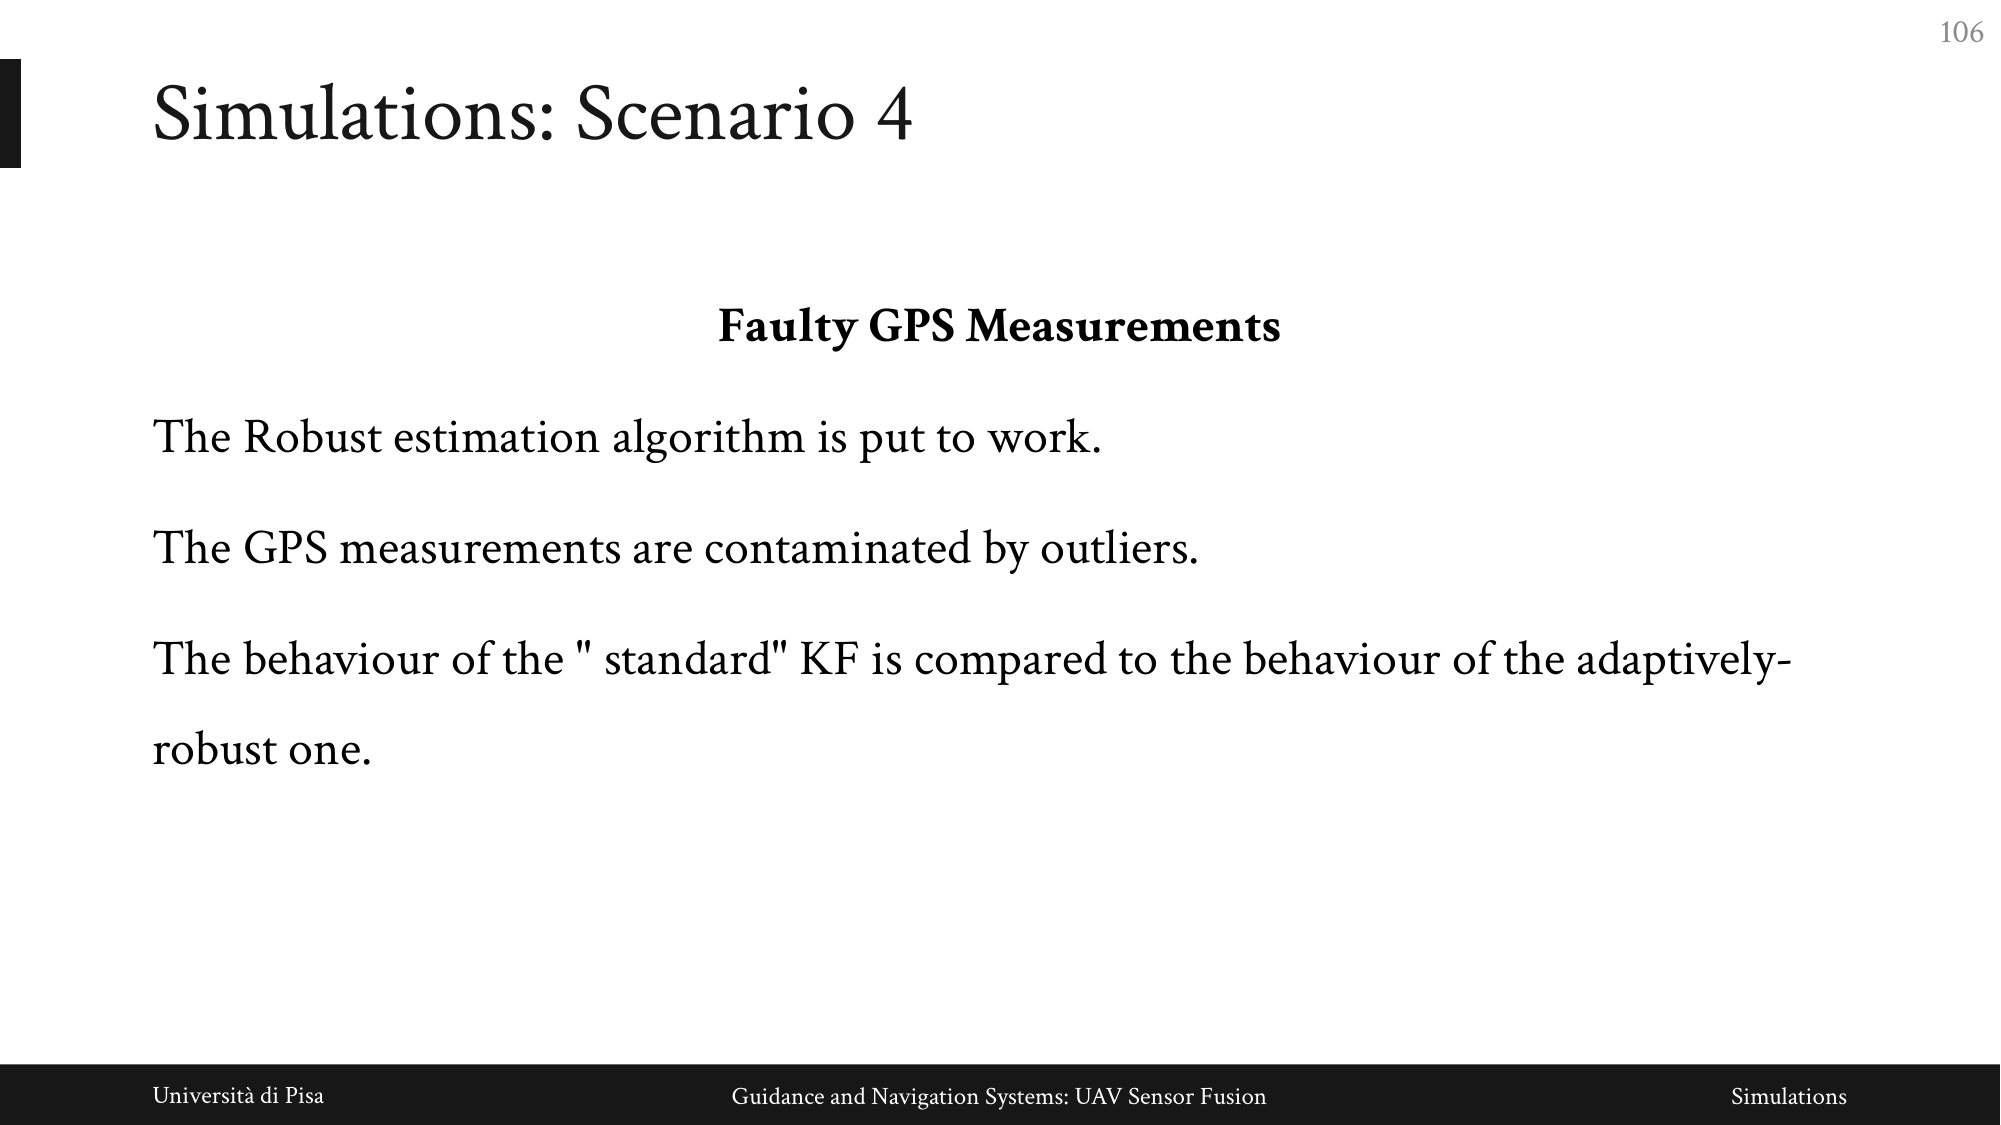

106
Simulations: Scenario 4
Faulty GPS Measurements
The Robust estimation algorithm is put to work.
The GPS measurements are contaminated by outliers.
The behaviour of the " standard" KF is compared to the behaviour of the adaptively-robust one.

Università di Pisa

Guidance and Navigation Systems: UAV Sensor Fusion
Simulations